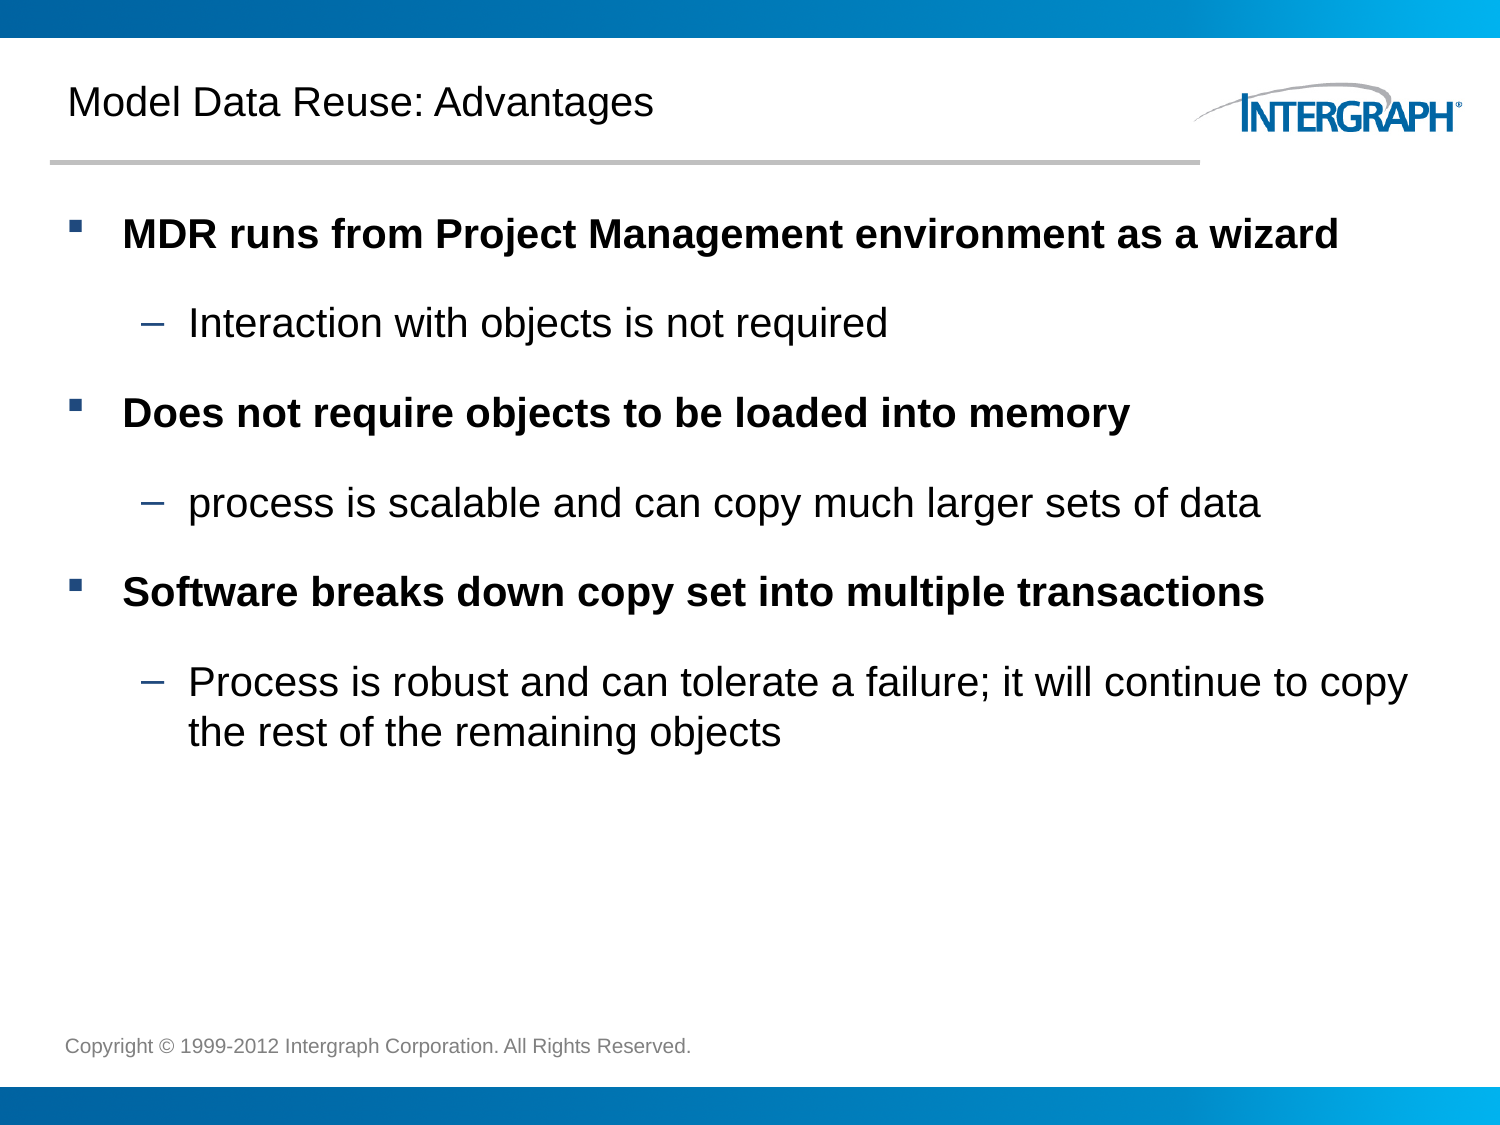

# Model Data Reuse: Advantages
MDR runs from Project Management environment as a wizard
Interaction with objects is not required
Does not require objects to be loaded into memory
process is scalable and can copy much larger sets of data
Software breaks down copy set into multiple transactions
Process is robust and can tolerate a failure; it will continue to copy the rest of the remaining objects